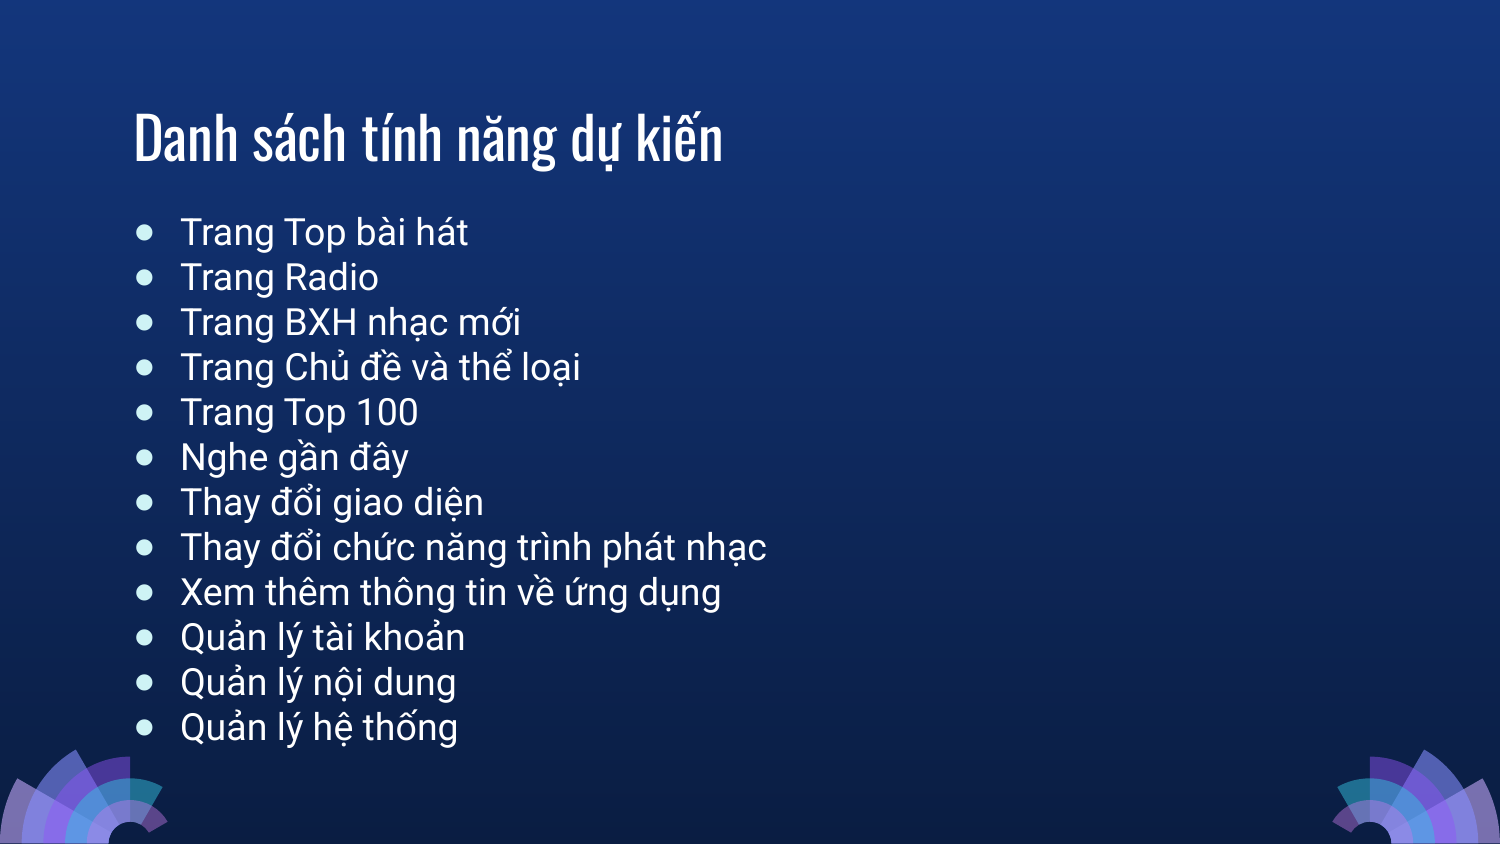

Danh sách tính năng dự kiến
Trang Top bài hát
Trang Radio
Trang BXH nhạc mới
Trang Chủ đề và thể loại
Trang Top 100
Nghe gần đây
Thay đổi giao diện
Thay đổi chức năng trình phát nhạc
Xem thêm thông tin về ứng dụng
Quản lý tài khoản
Quản lý nội dung
Quản lý hệ thống